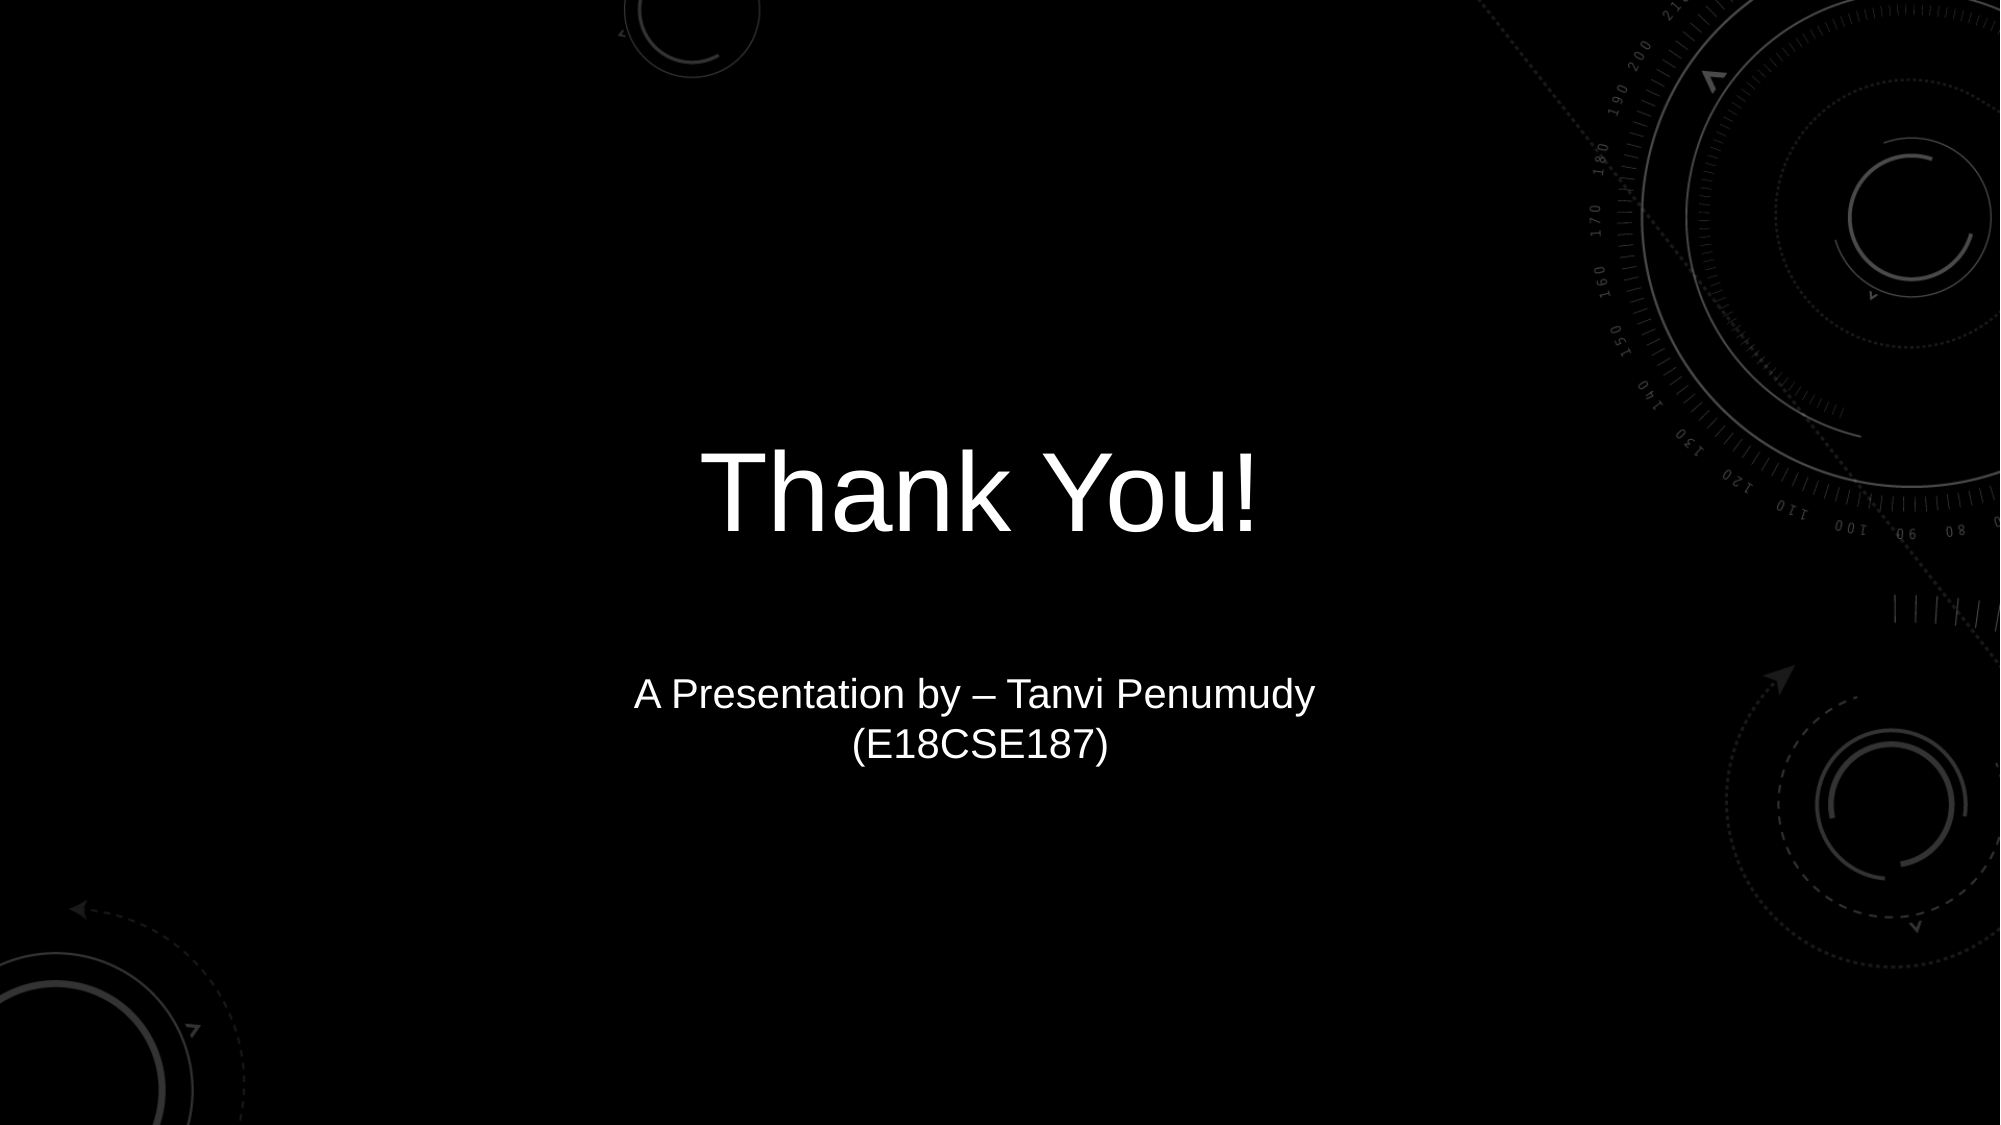

Thank You!
A Presentation by – Tanvi Penumudy
(E18CSE187)